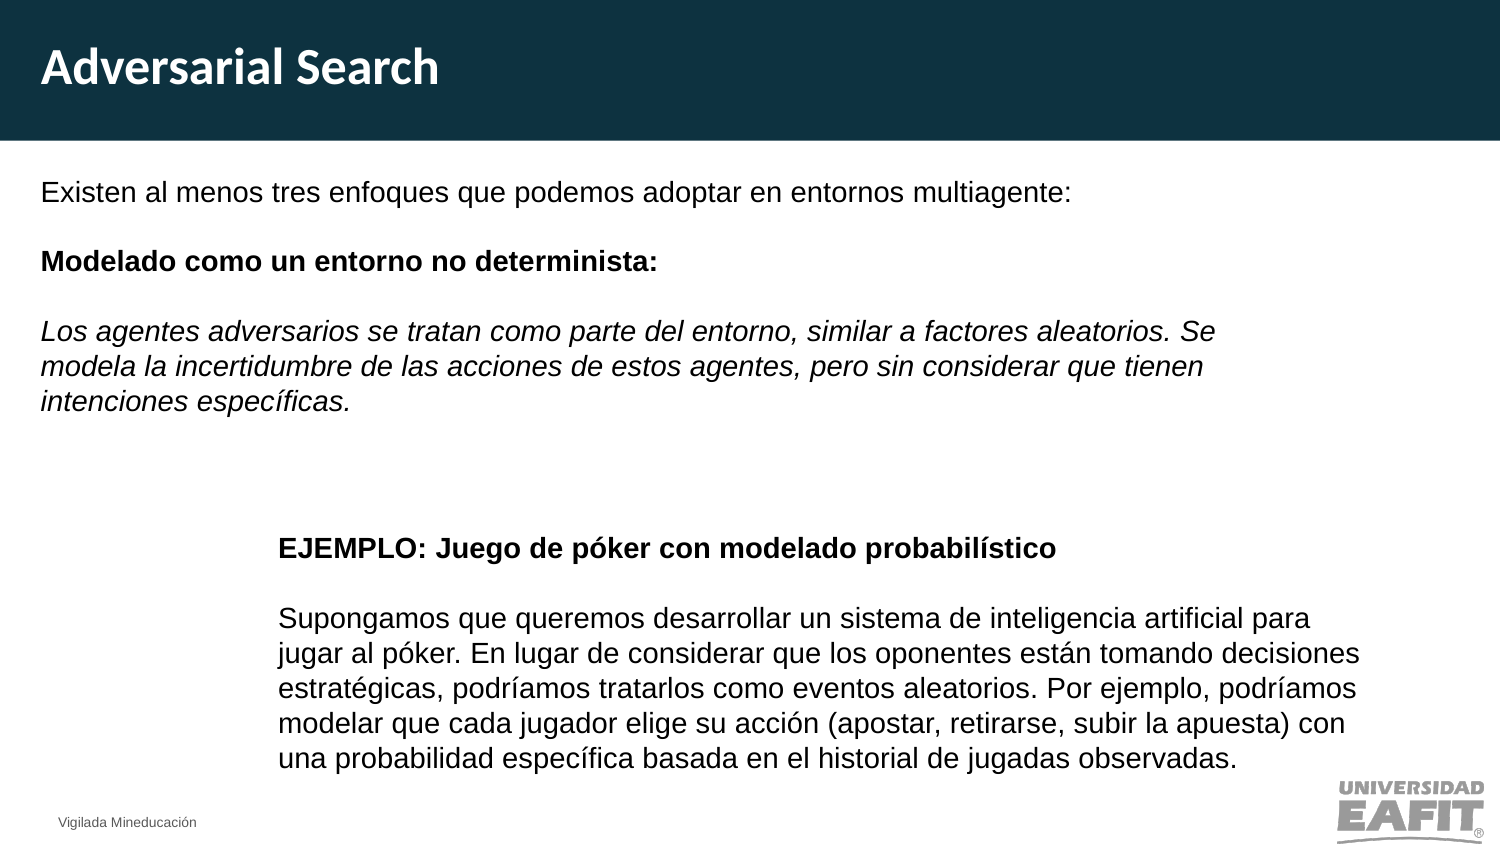

Adversarial Search
Existen al menos tres enfoques que podemos adoptar en entornos multiagente:

Modelado como un entorno no determinista:
Los agentes adversarios se tratan como parte del entorno, similar a factores aleatorios. Se modela la incertidumbre de las acciones de estos agentes, pero sin considerar que tienen intenciones específicas.
EJEMPLO: Juego de póker con modelado probabilístico
Supongamos que queremos desarrollar un sistema de inteligencia artificial para jugar al póker. En lugar de considerar que los oponentes están tomando decisiones estratégicas, podríamos tratarlos como eventos aleatorios. Por ejemplo, podríamos modelar que cada jugador elige su acción (apostar, retirarse, subir la apuesta) con una probabilidad específica basada en el historial de jugadas observadas.